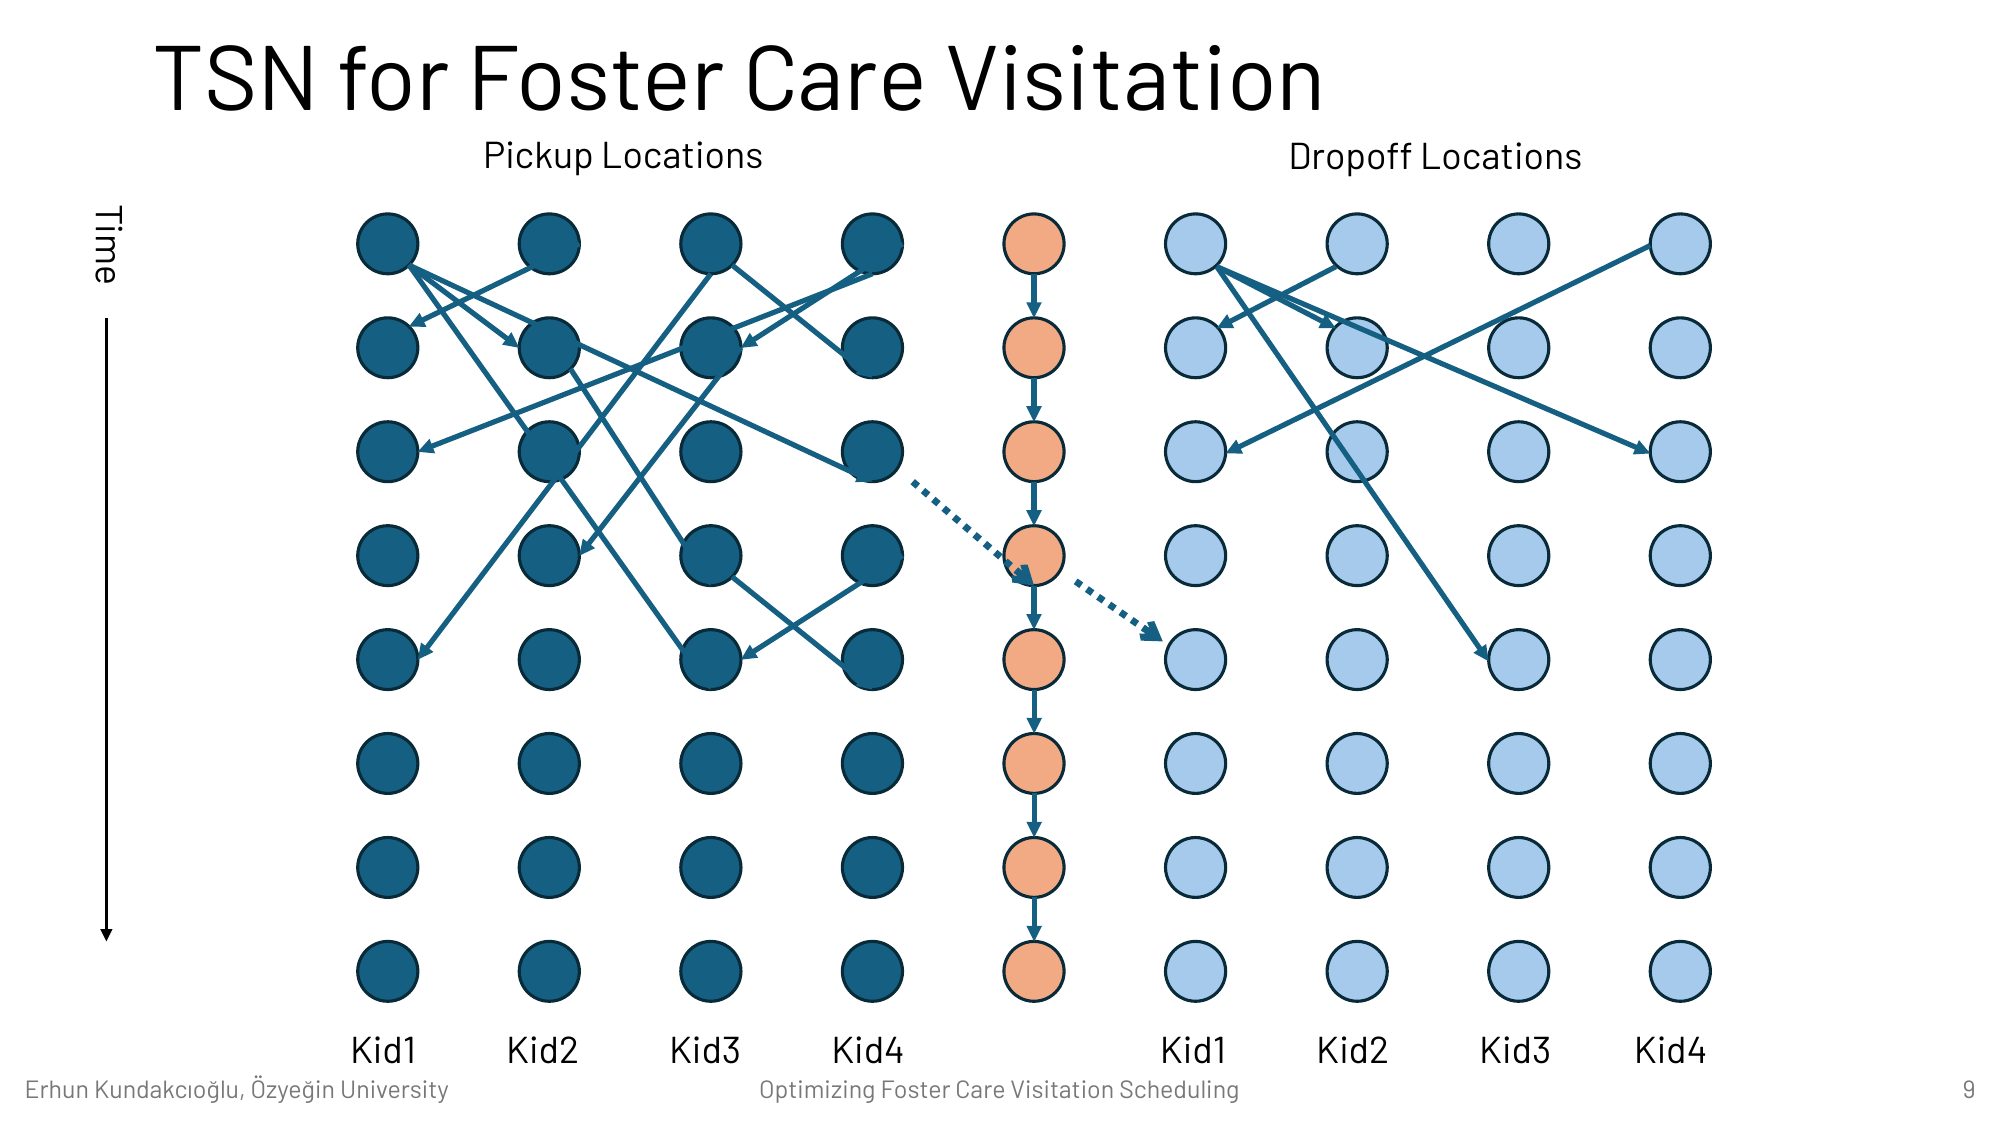

# TSN for Foster Care Visitation
Pickup Locations
Dropoff Locations

Time

Kid1            Kid2            Kid3            Kid4                                  Kid1            Kid2            Kid3           Kid4

Optimizing Foster Care Visitation Scheduling
9
Erhun Kundakcıoğlu, Özyeğin University